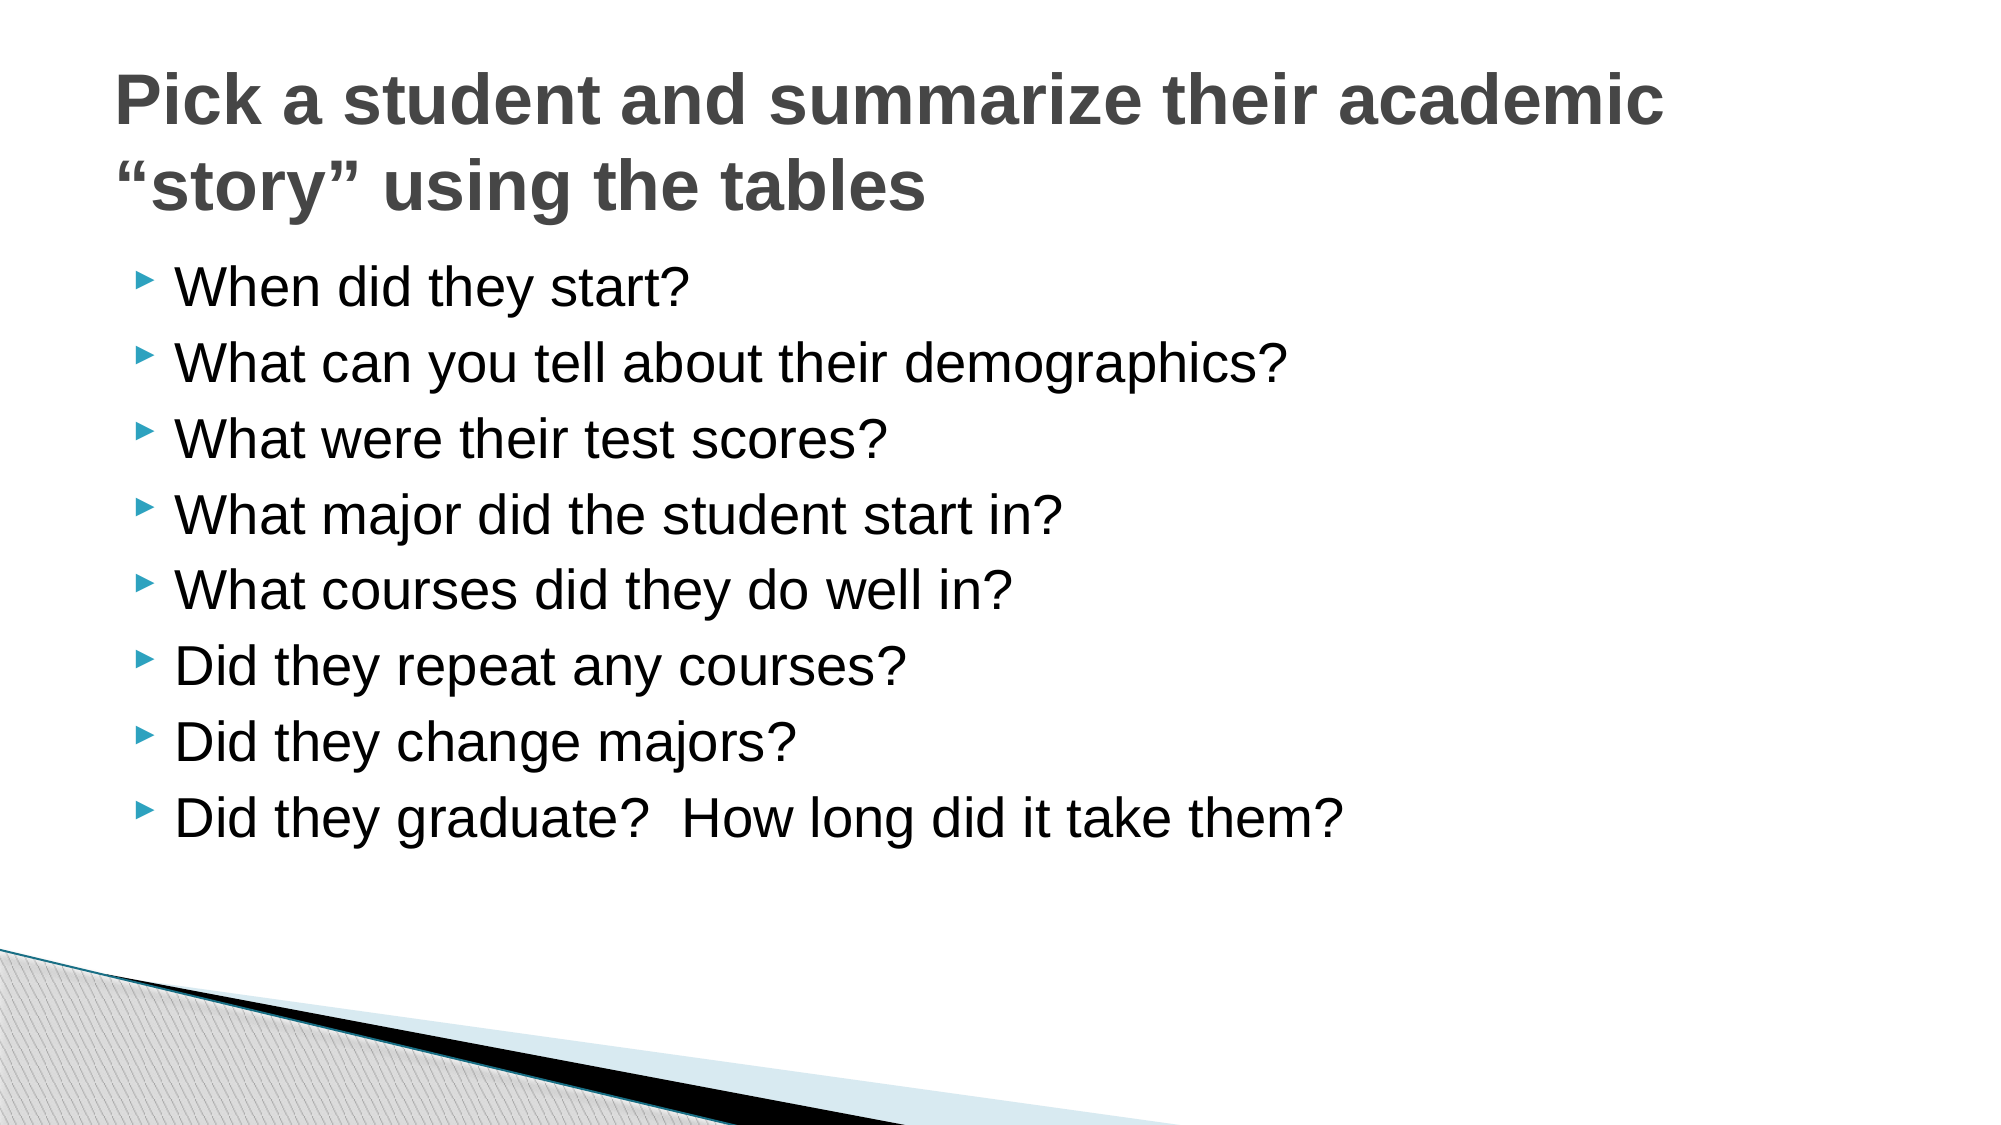

# Pick a student and summarize their academic “story” using the tables
When did they start?
What can you tell about their demographics?
What were their test scores?
What major did the student start in?
What courses did they do well in?
Did they repeat any courses?
Did they change majors?
Did they graduate?  How long did it take them?